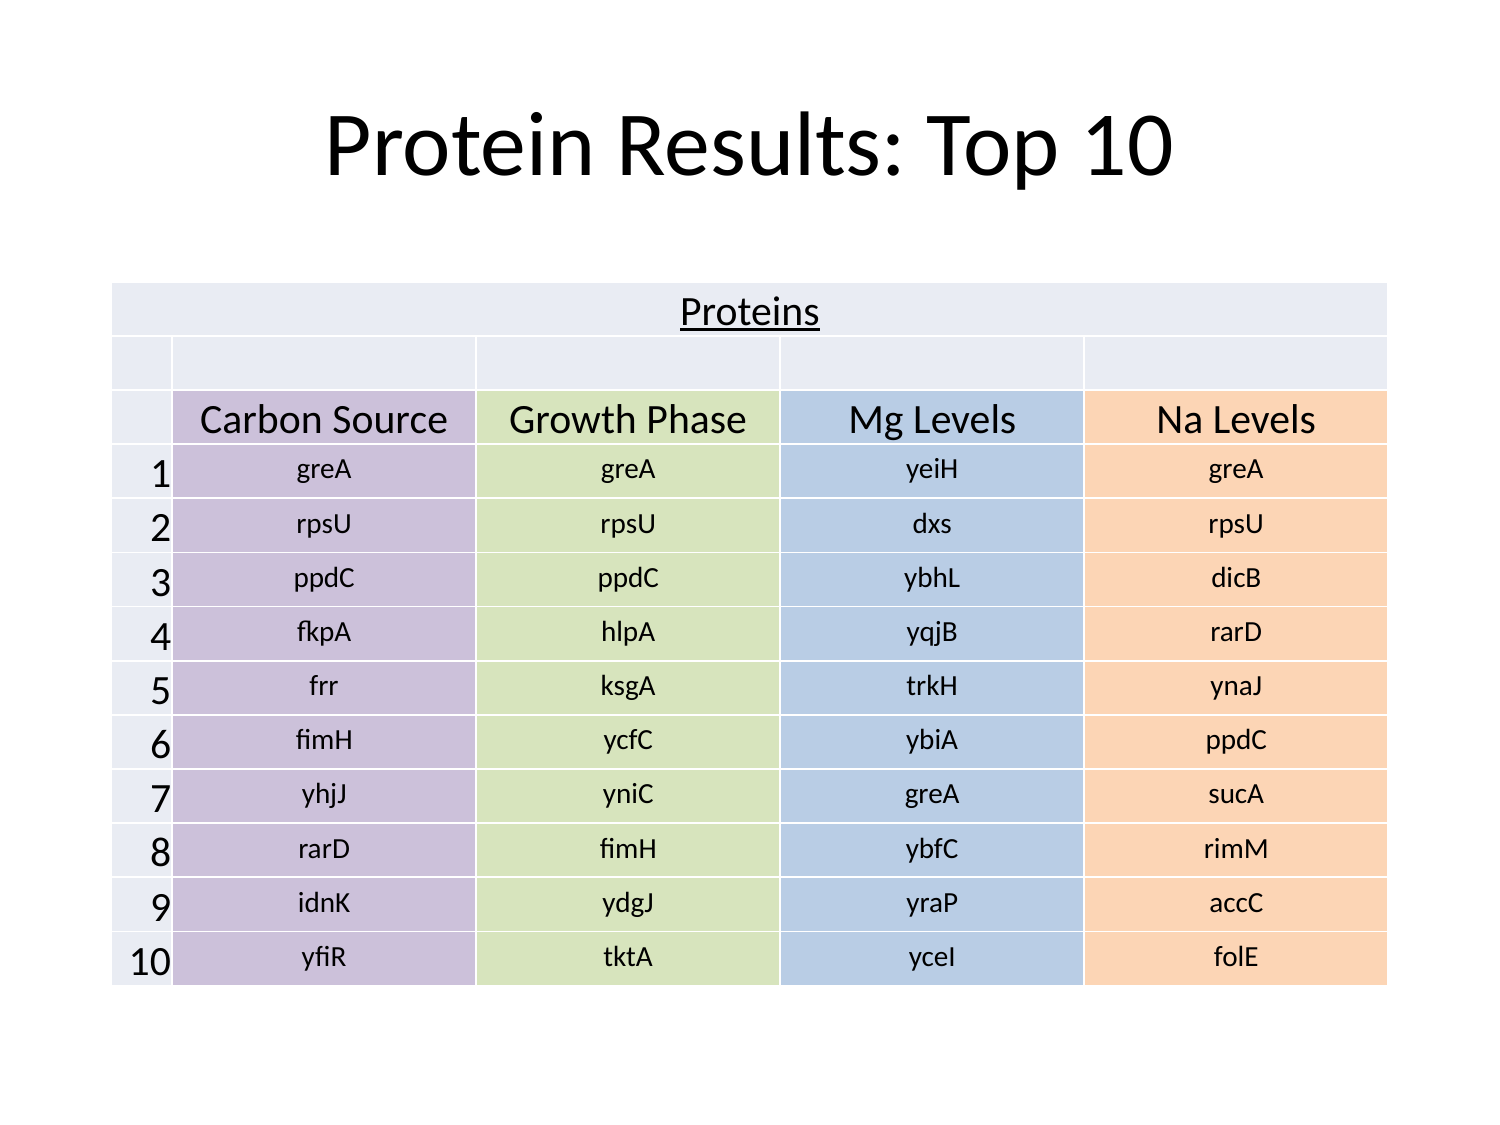

# Protein Results: Top 10
| Proteins |  |  |  |  |
| --- | --- | --- | --- | --- |
|  |  |  |  |  |
|  | Carbon Source | Growth Phase | Mg Levels | Na Levels |
| 1 | greA | greA | yeiH | greA |
| 2 | rpsU | rpsU | dxs | rpsU |
| 3 | ppdC | ppdC | ybhL | dicB |
| 4 | fkpA | hlpA | yqjB | rarD |
| 5 | frr | ksgA | trkH | ynaJ |
| 6 | fimH | ycfC | ybiA | ppdC |
| 7 | yhjJ | yniC | greA | sucA |
| 8 | rarD | fimH | ybfC | rimM |
| 9 | idnK | ydgJ | yraP | accC |
| 10 | yfiR | tktA | yceI | folE |